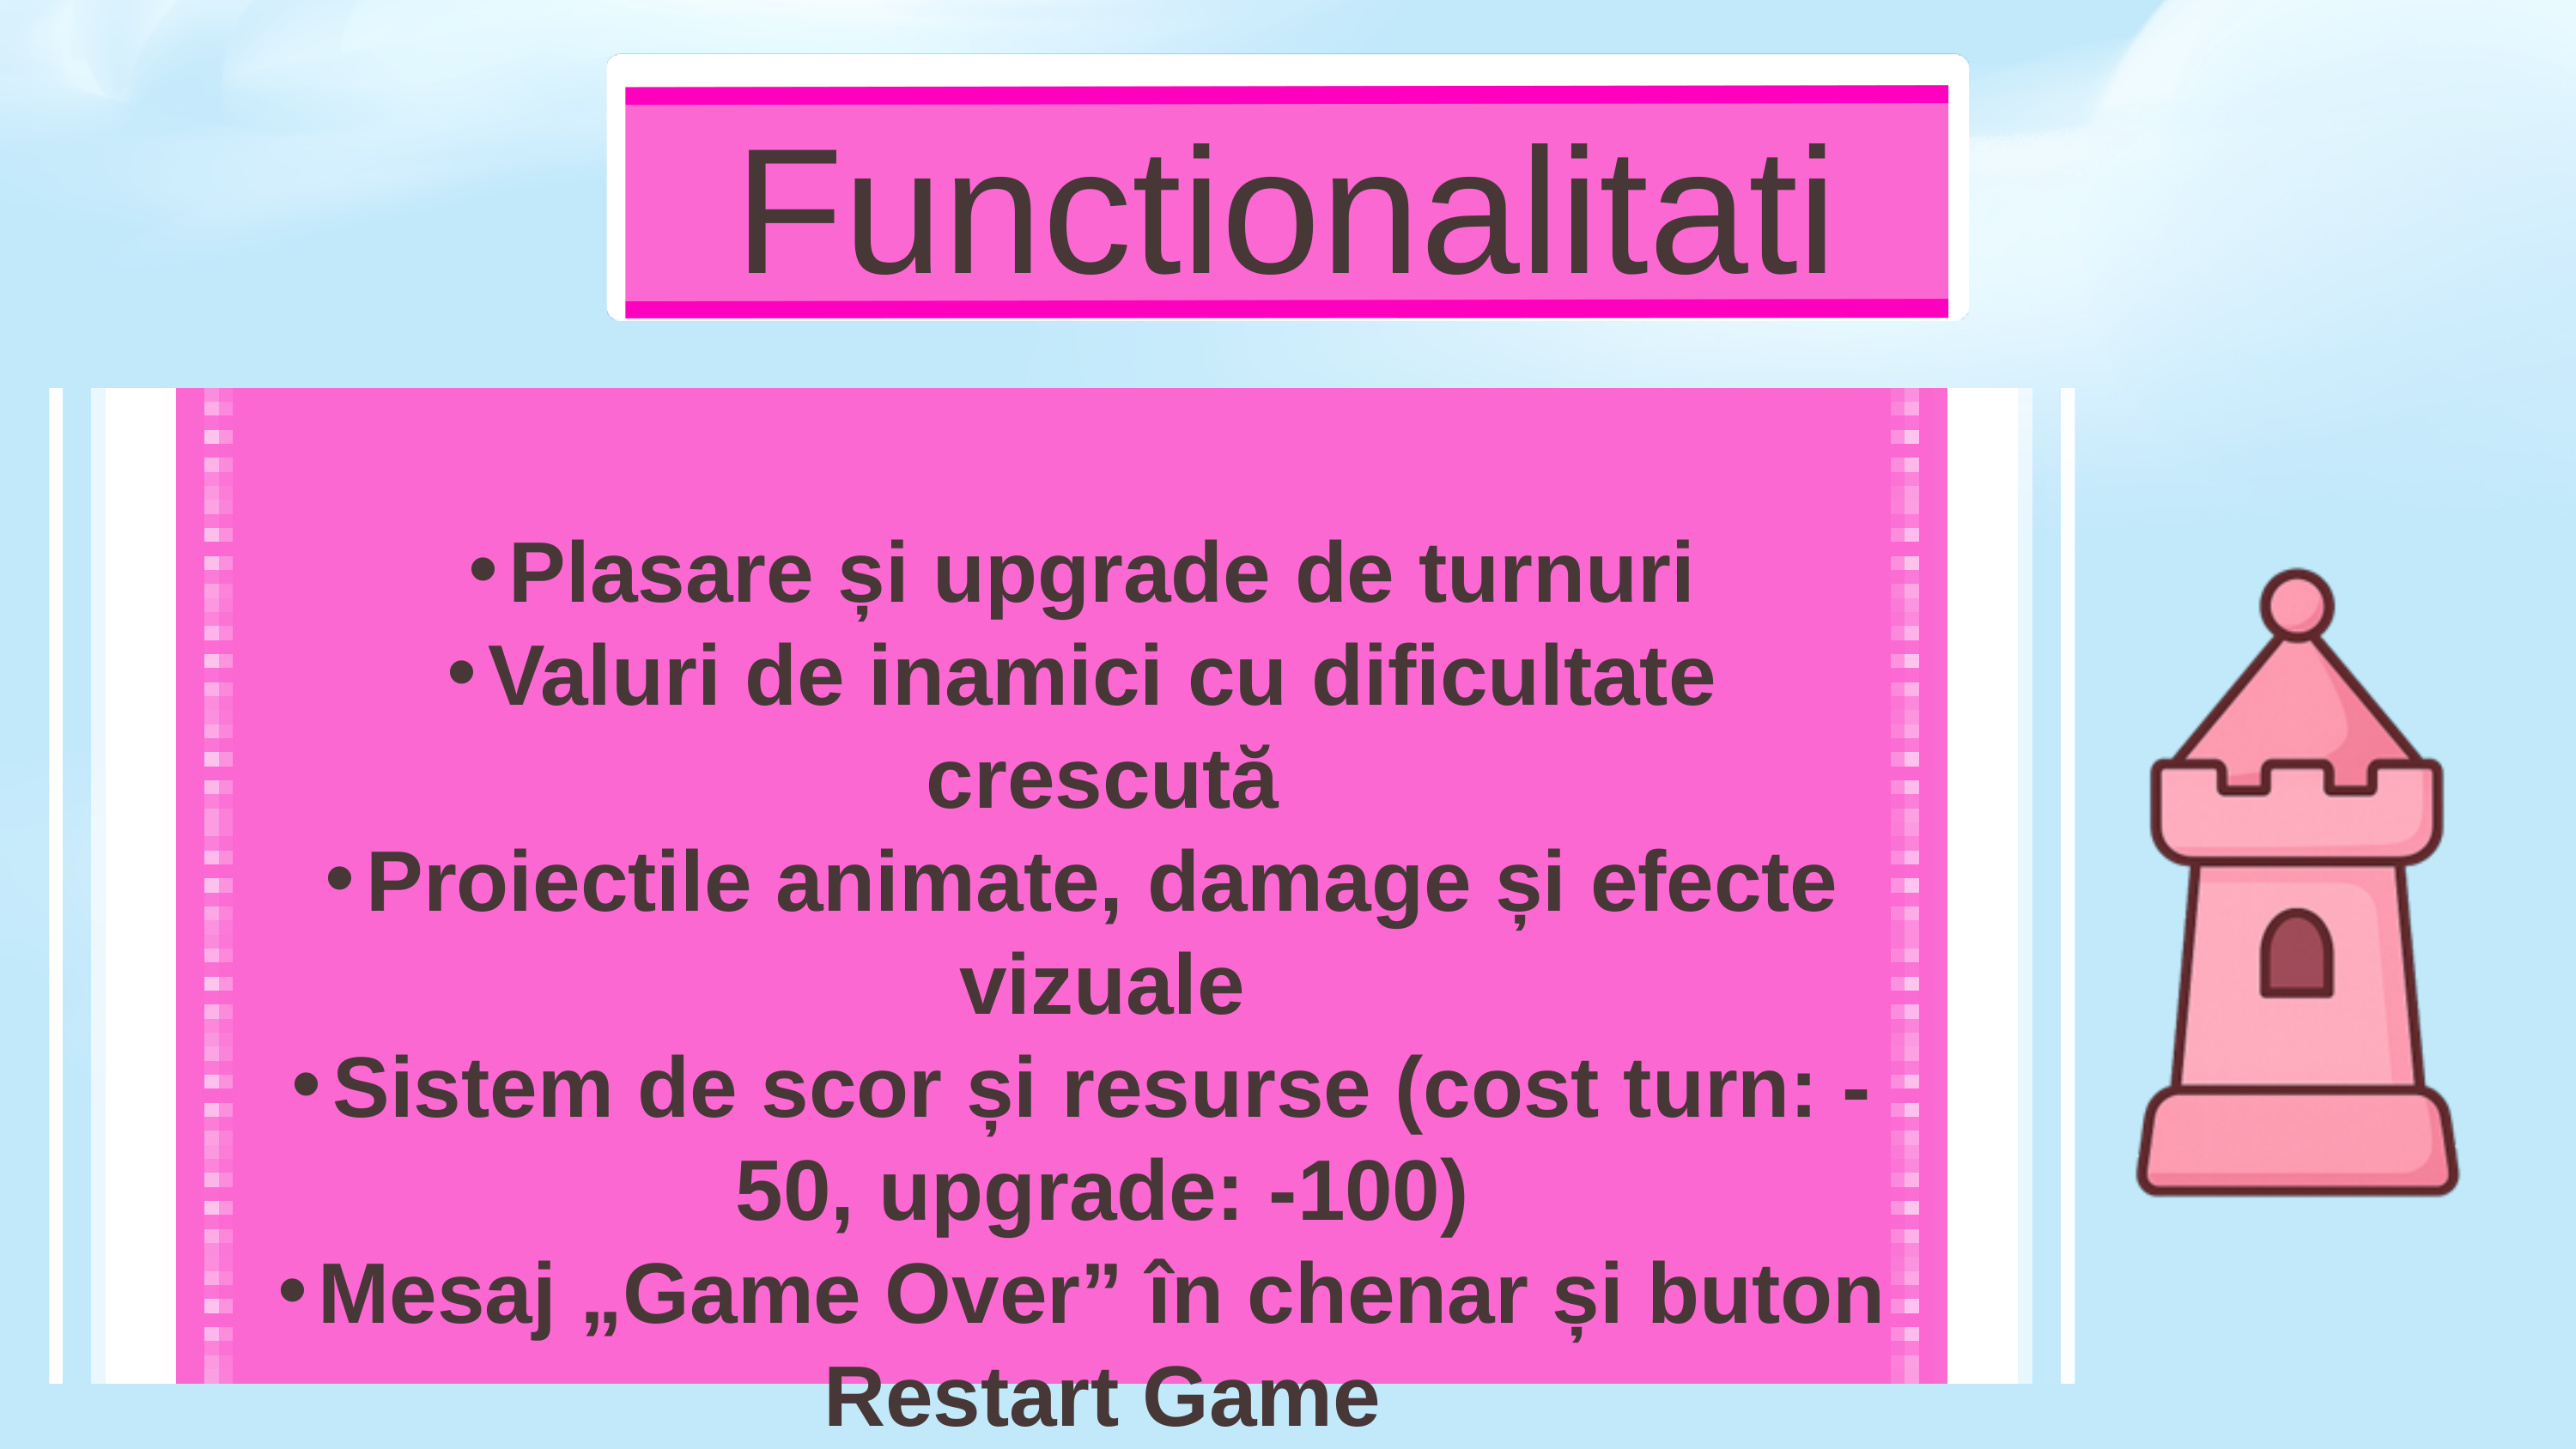

Functionalitati

Plasare și upgrade de turnuri
Valuri de inamici cu dificultate crescută
Proiectile animate, damage și efecte vizuale
Sistem de scor și resurse (cost turn: -50, upgrade: -100)
Mesaj „Game Over” în chenar și buton Restart Game